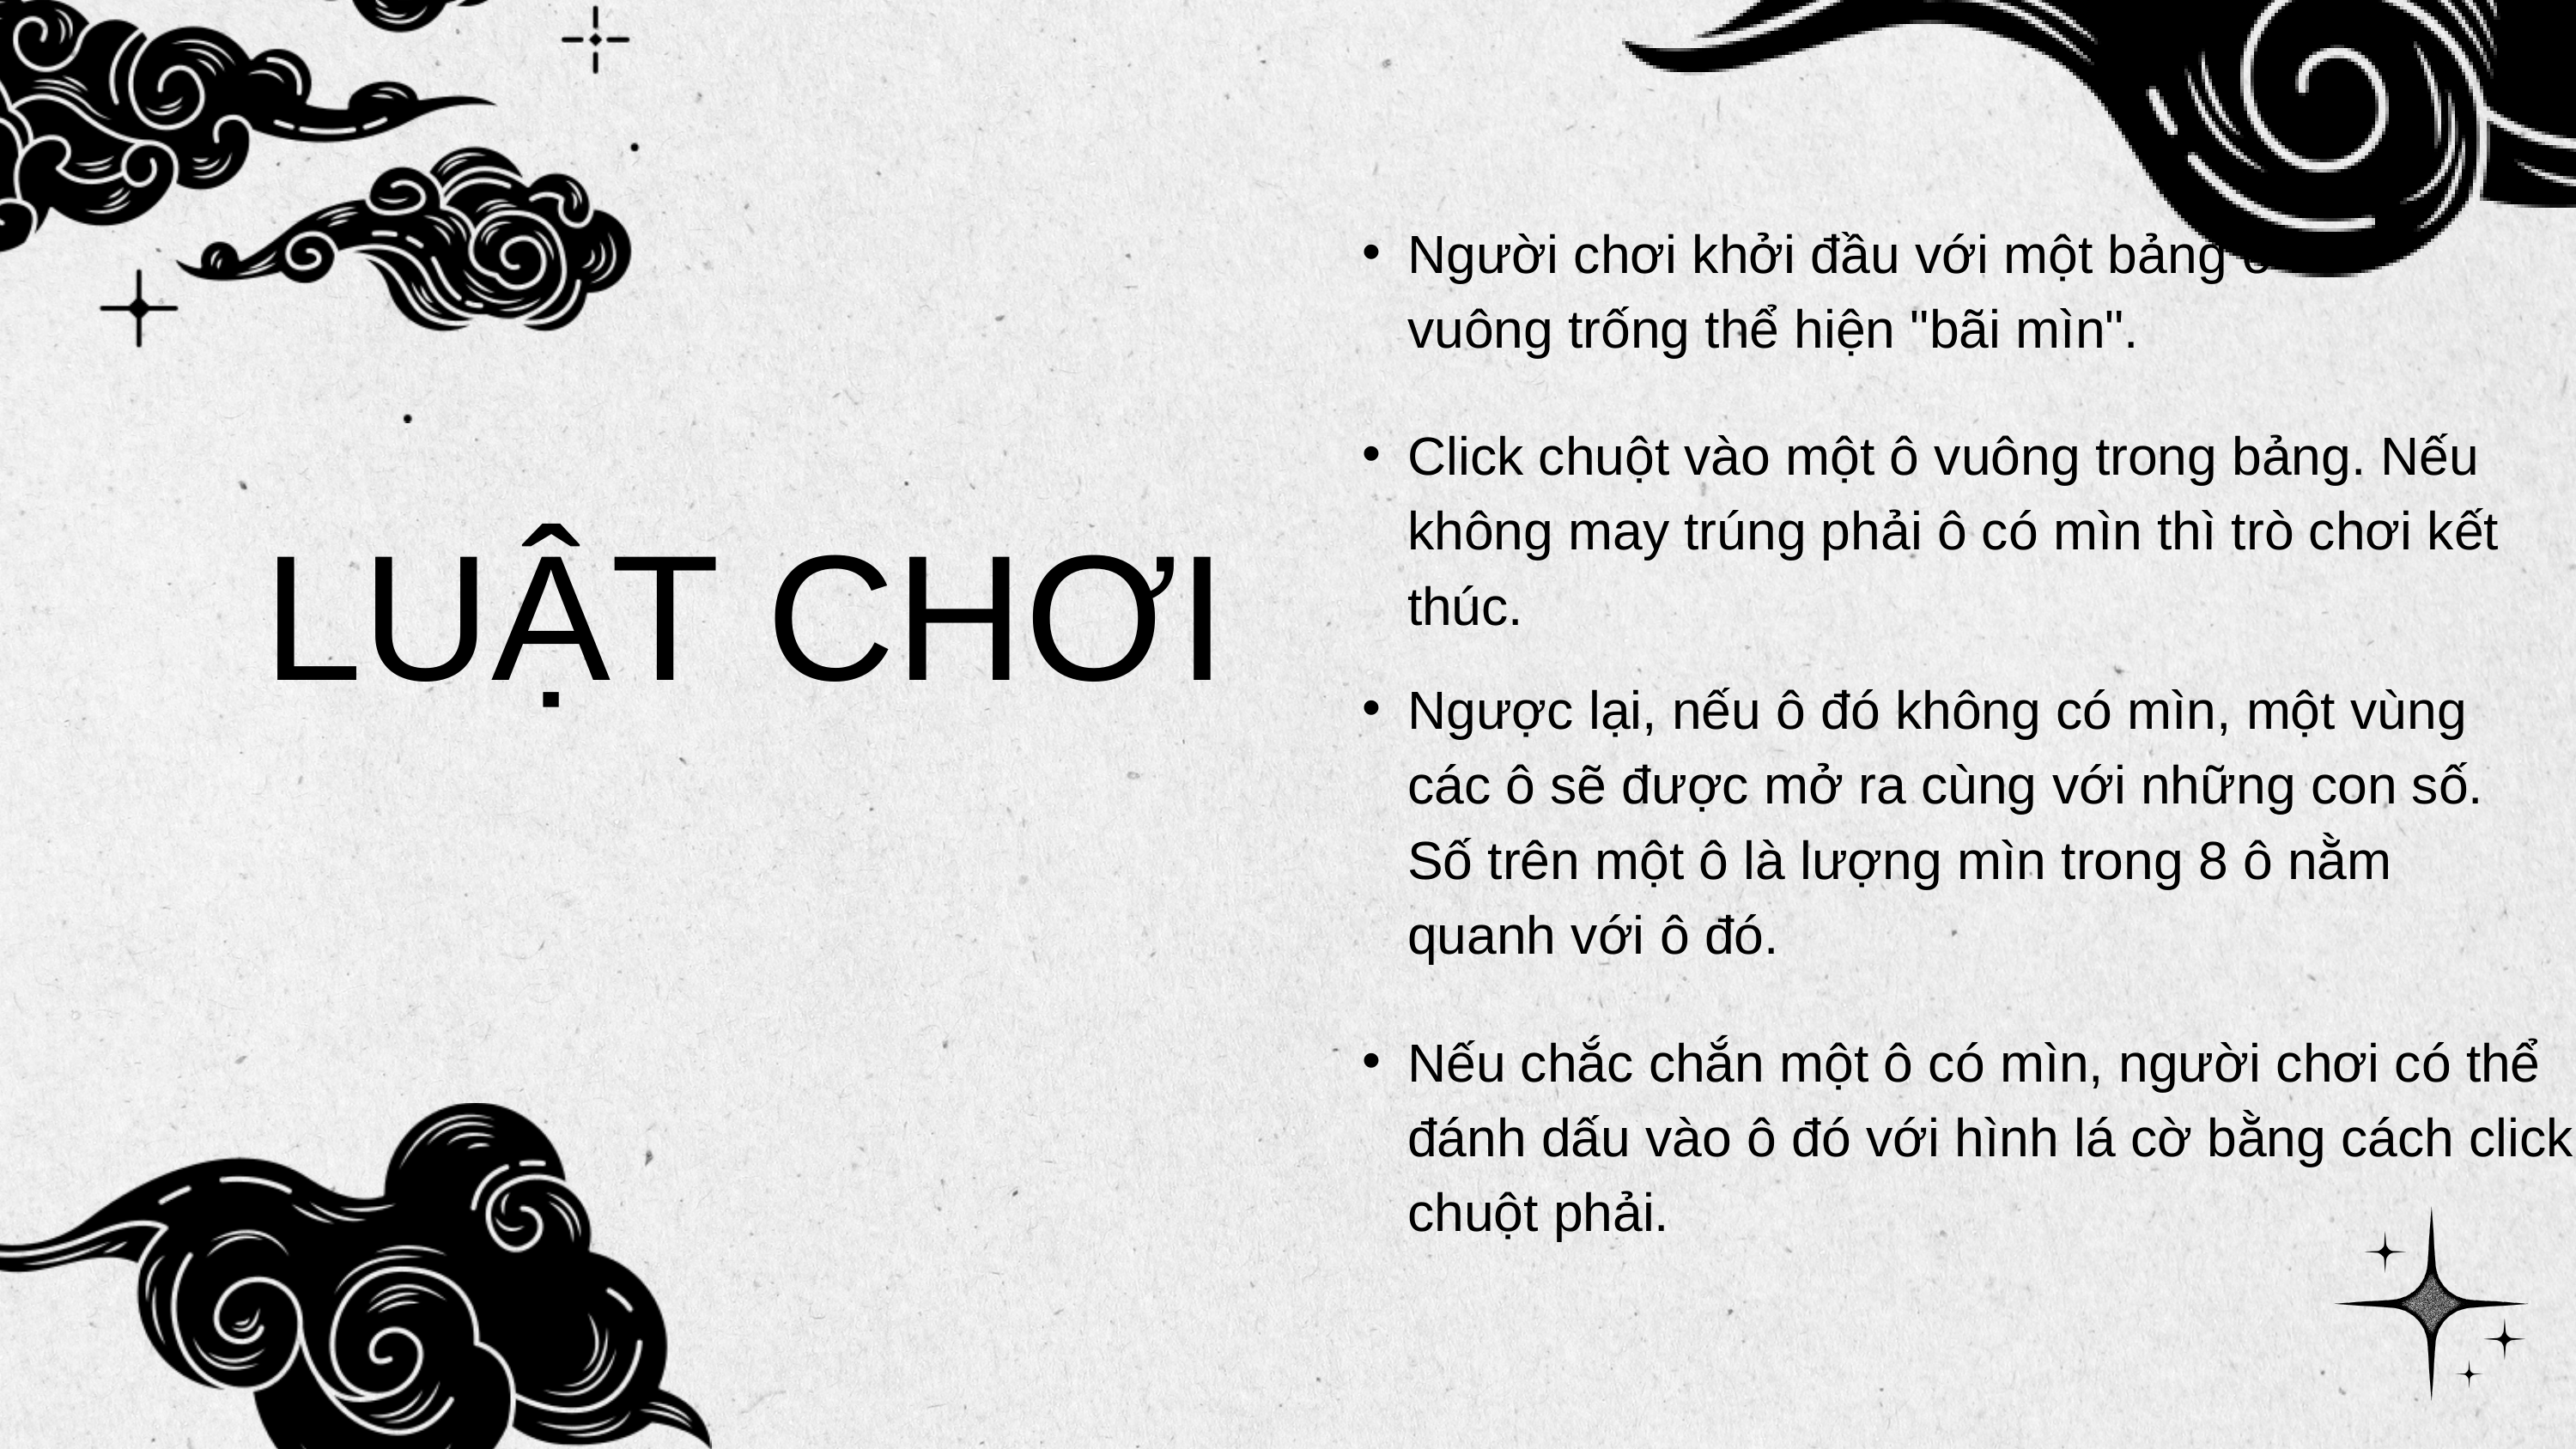

Người chơi khởi đầu với một bảng ô vuông trống thể hiện "bãi mìn".
Click chuột vào một ô vuông trong bảng. Nếu không may trúng phải ô có mìn thì trò chơi kết thúc.
LUẬT CHƠI
Ngược lại, nếu ô đó không có mìn, một vùng các ô sẽ được mở ra cùng với những con số. Số trên một ô là lượng mìn trong 8 ô nằm quanh với ô đó.
Nếu chắc chắn một ô có mìn, người chơi có thể đánh dấu vào ô đó với hình lá cờ bằng cách click chuột phải.